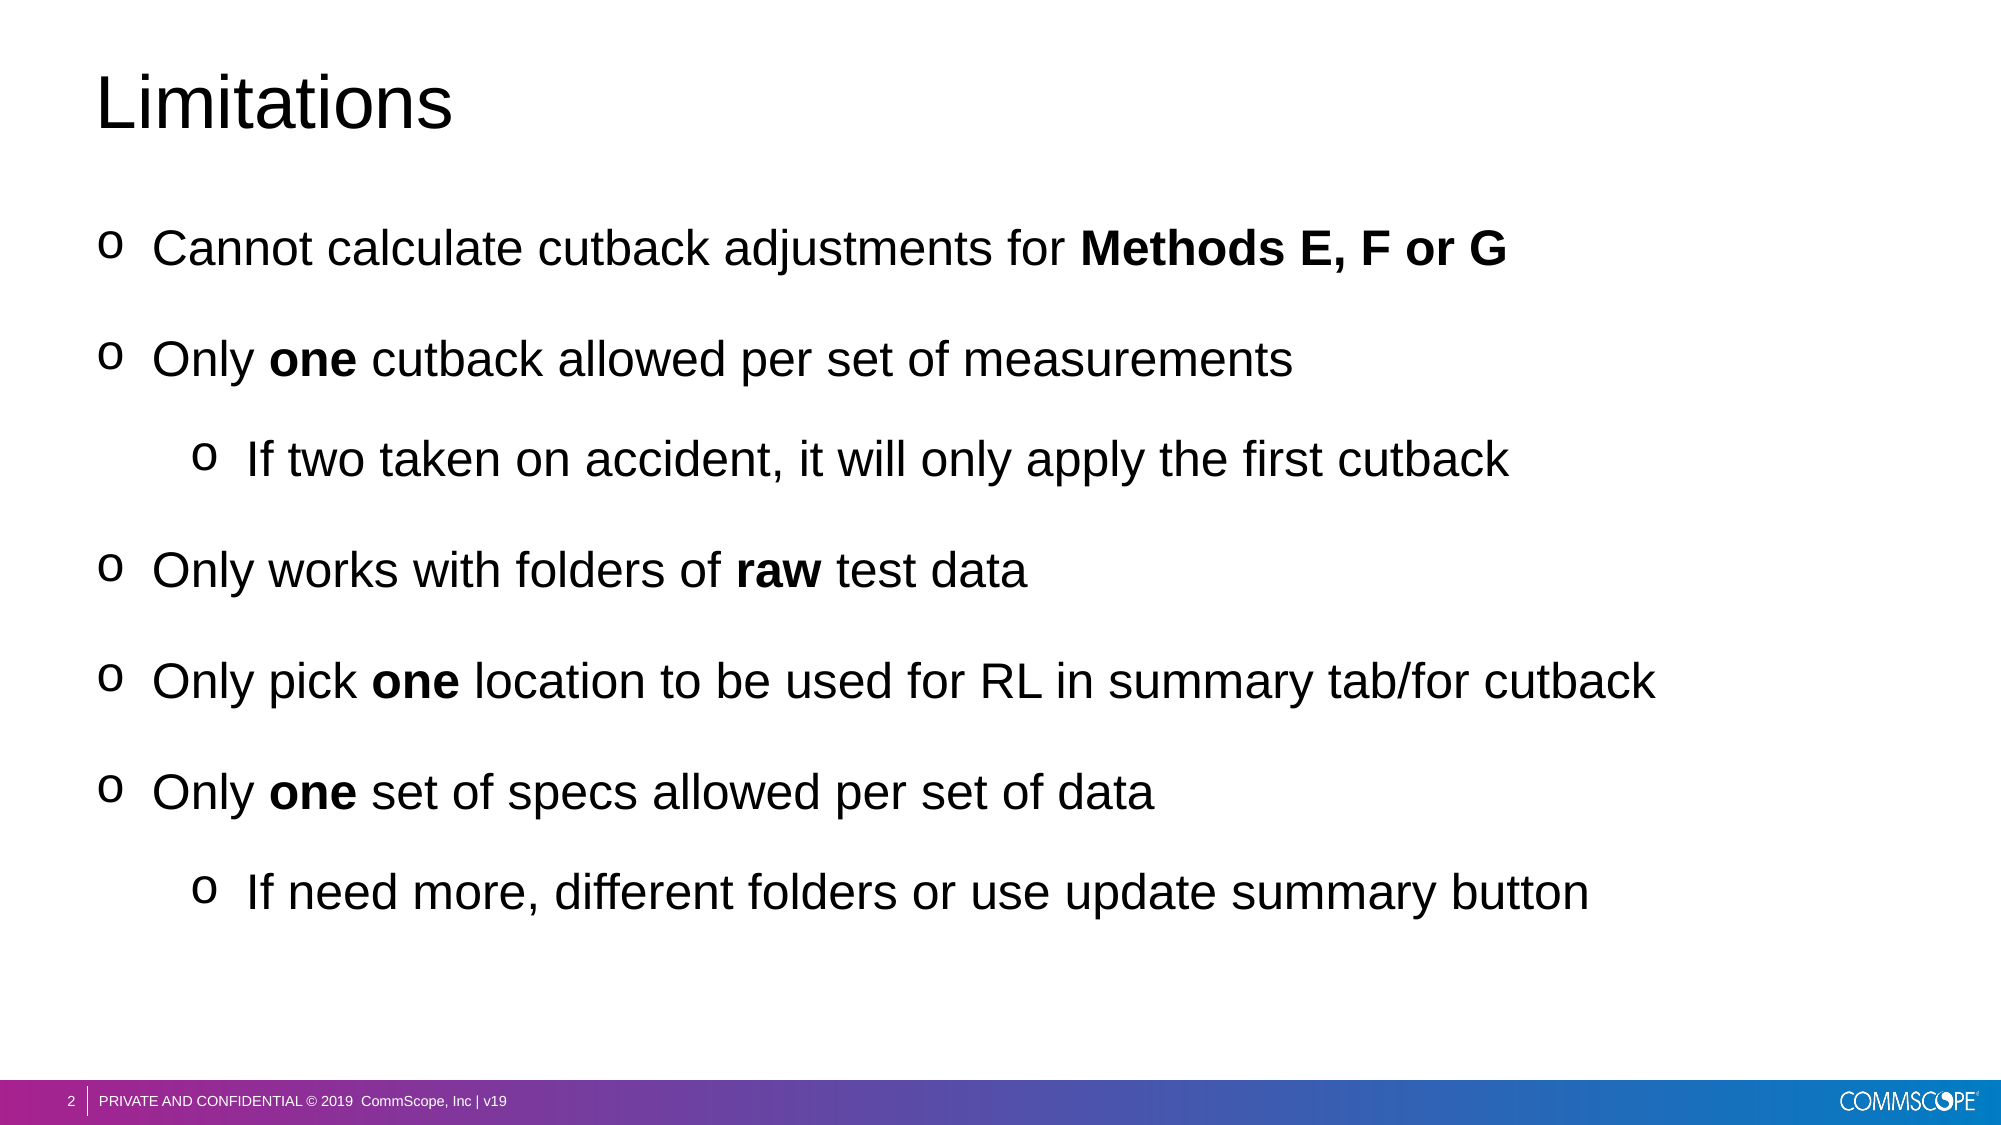

# Limitations
Cannot calculate cutback adjustments for Methods E, F or G
Only one cutback allowed per set of measurements
If two taken on accident, it will only apply the first cutback
Only works with folders of raw test data
Only pick one location to be used for RL in summary tab/for cutback
Only one set of specs allowed per set of data
If need more, different folders or use update summary button